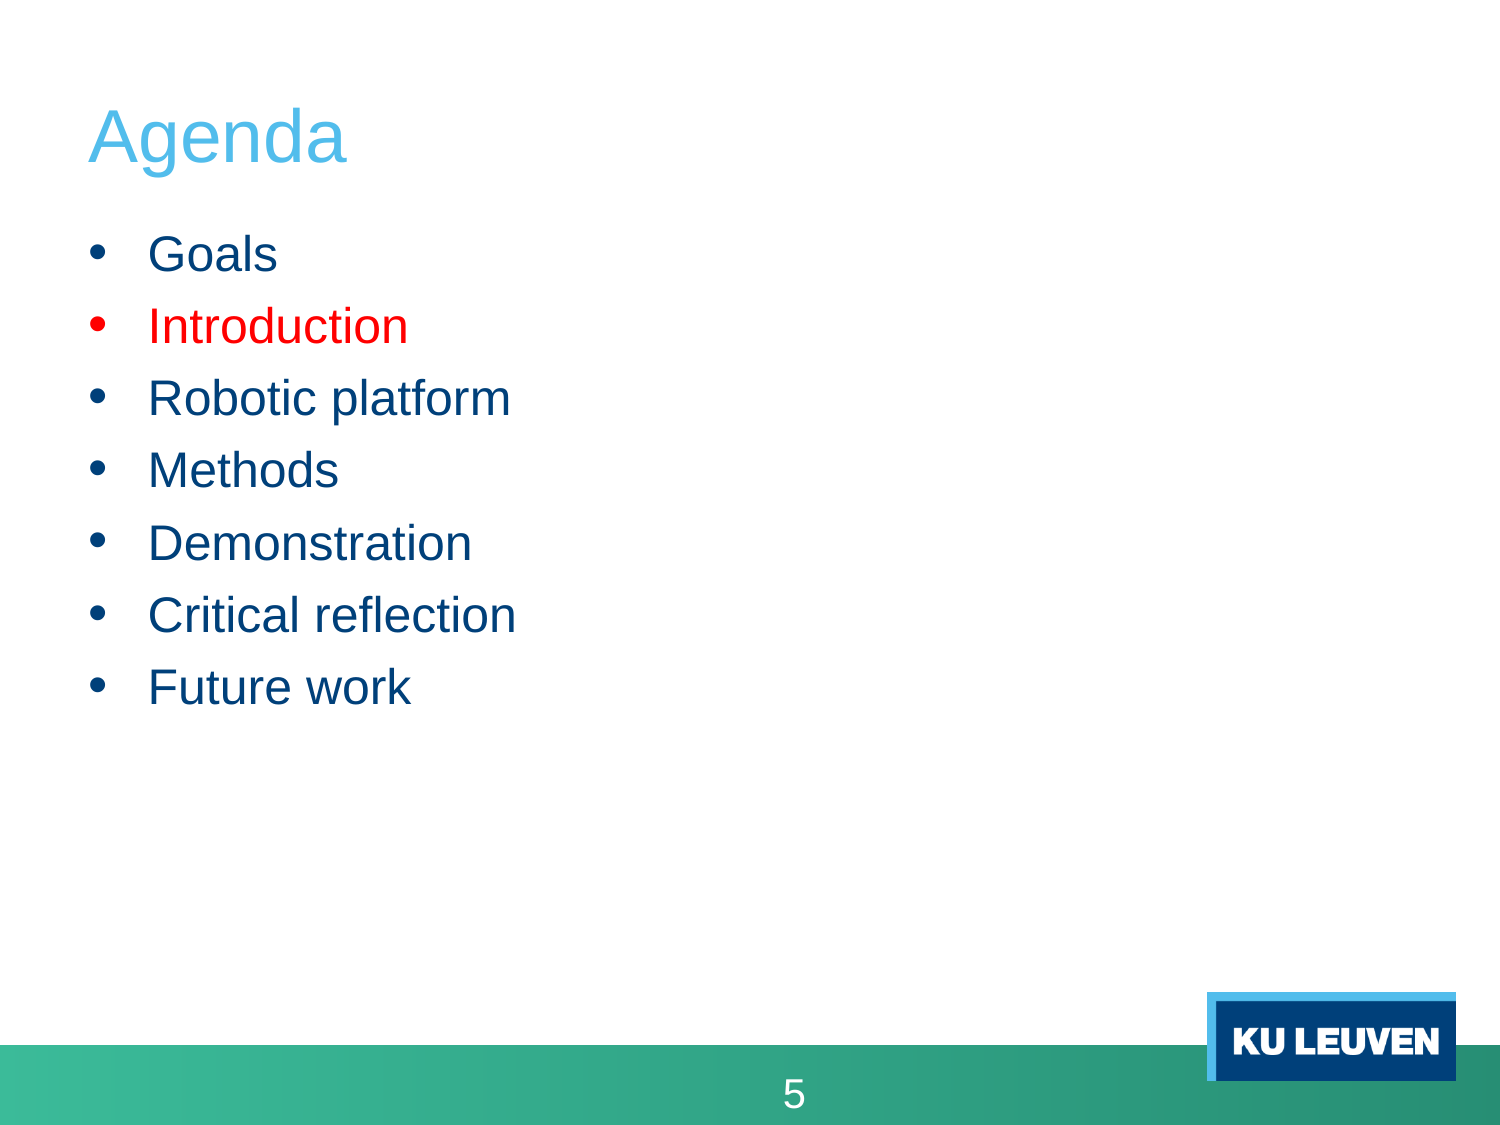

# Agenda
Goals
Introduction
Robotic platform
Methods
Demonstration
Critical reflection
Future work
5